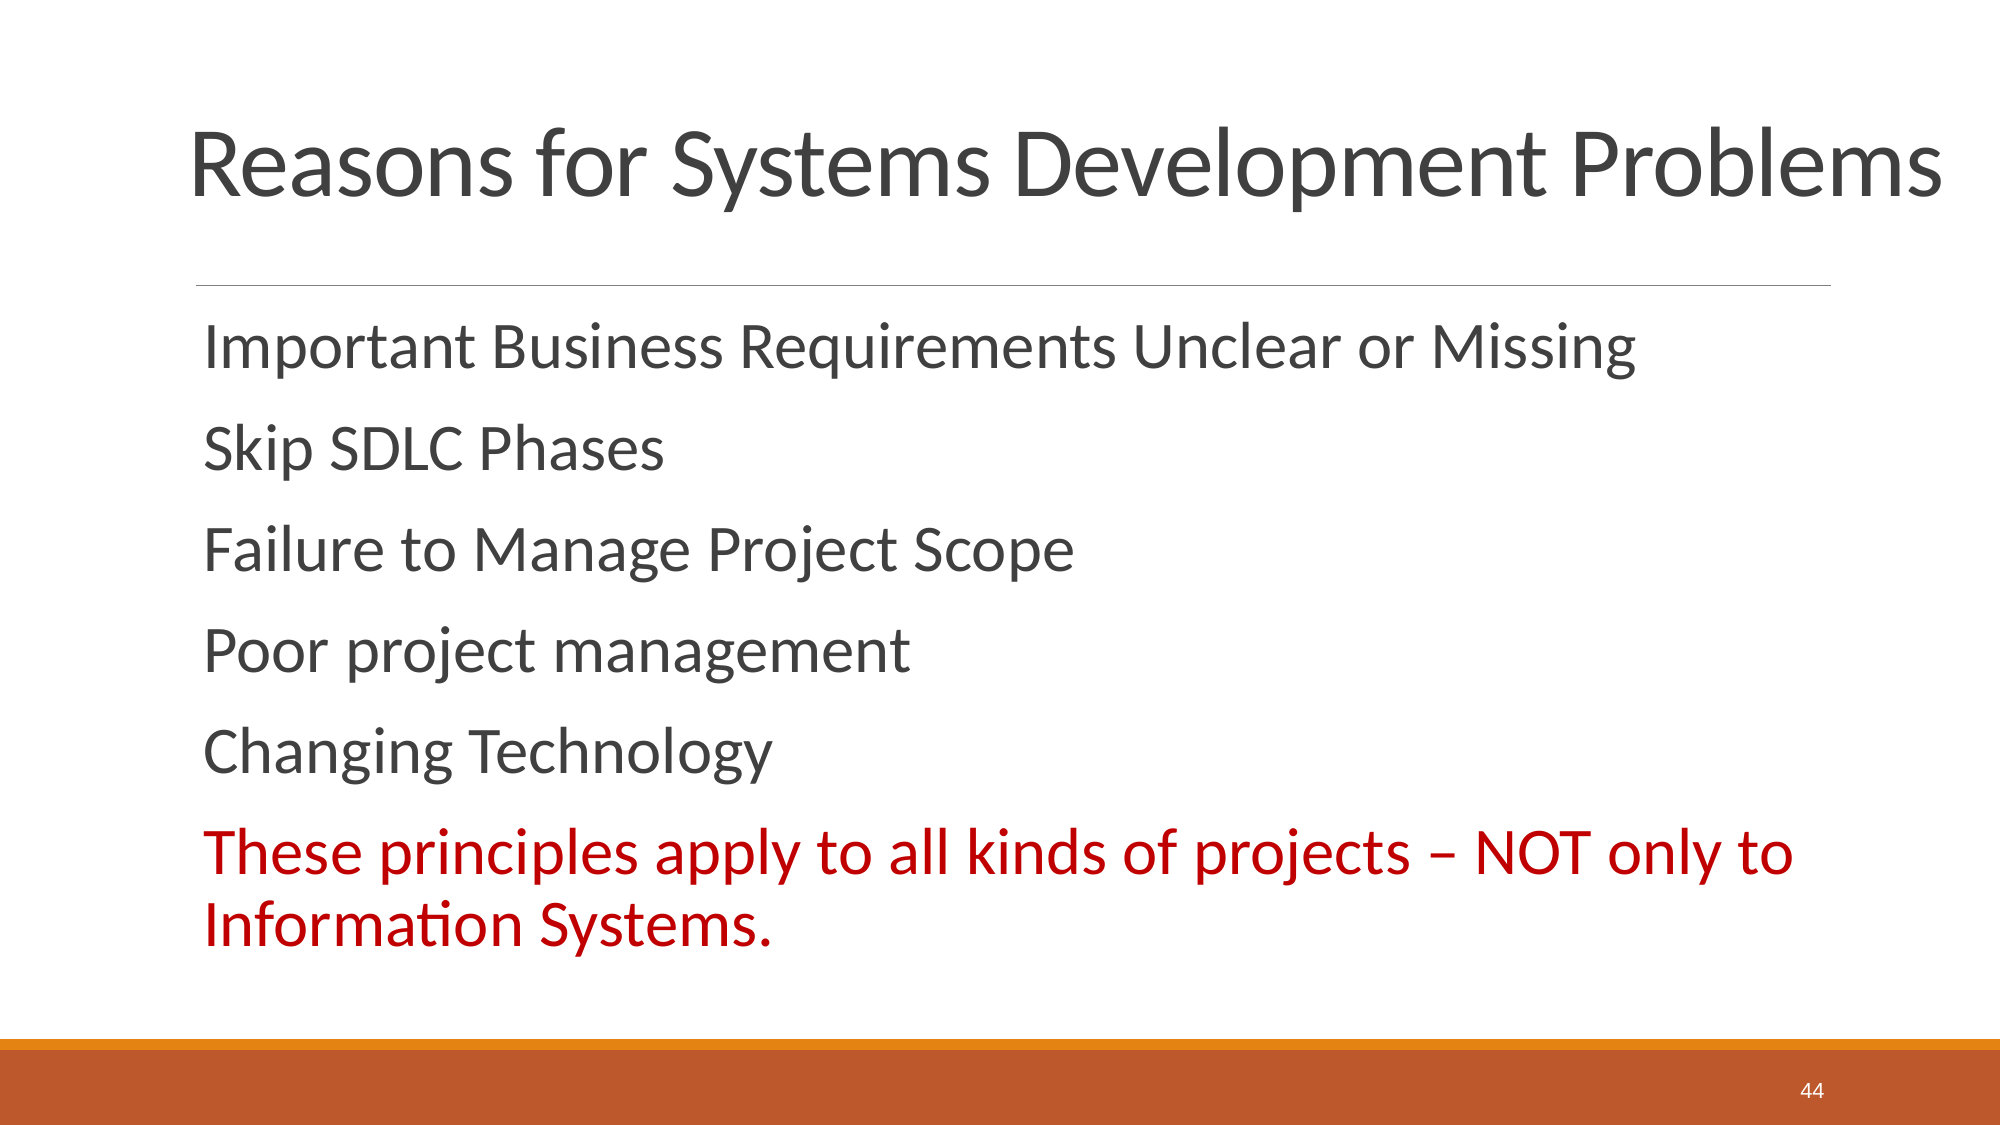

# Reasons for Systems Development Problems
Important Business Requirements Unclear or Missing
Skip SDLC Phases
Failure to Manage Project Scope
Poor project management
Changing Technology
These principles apply to all kinds of projects – NOT only to Information Systems.
44